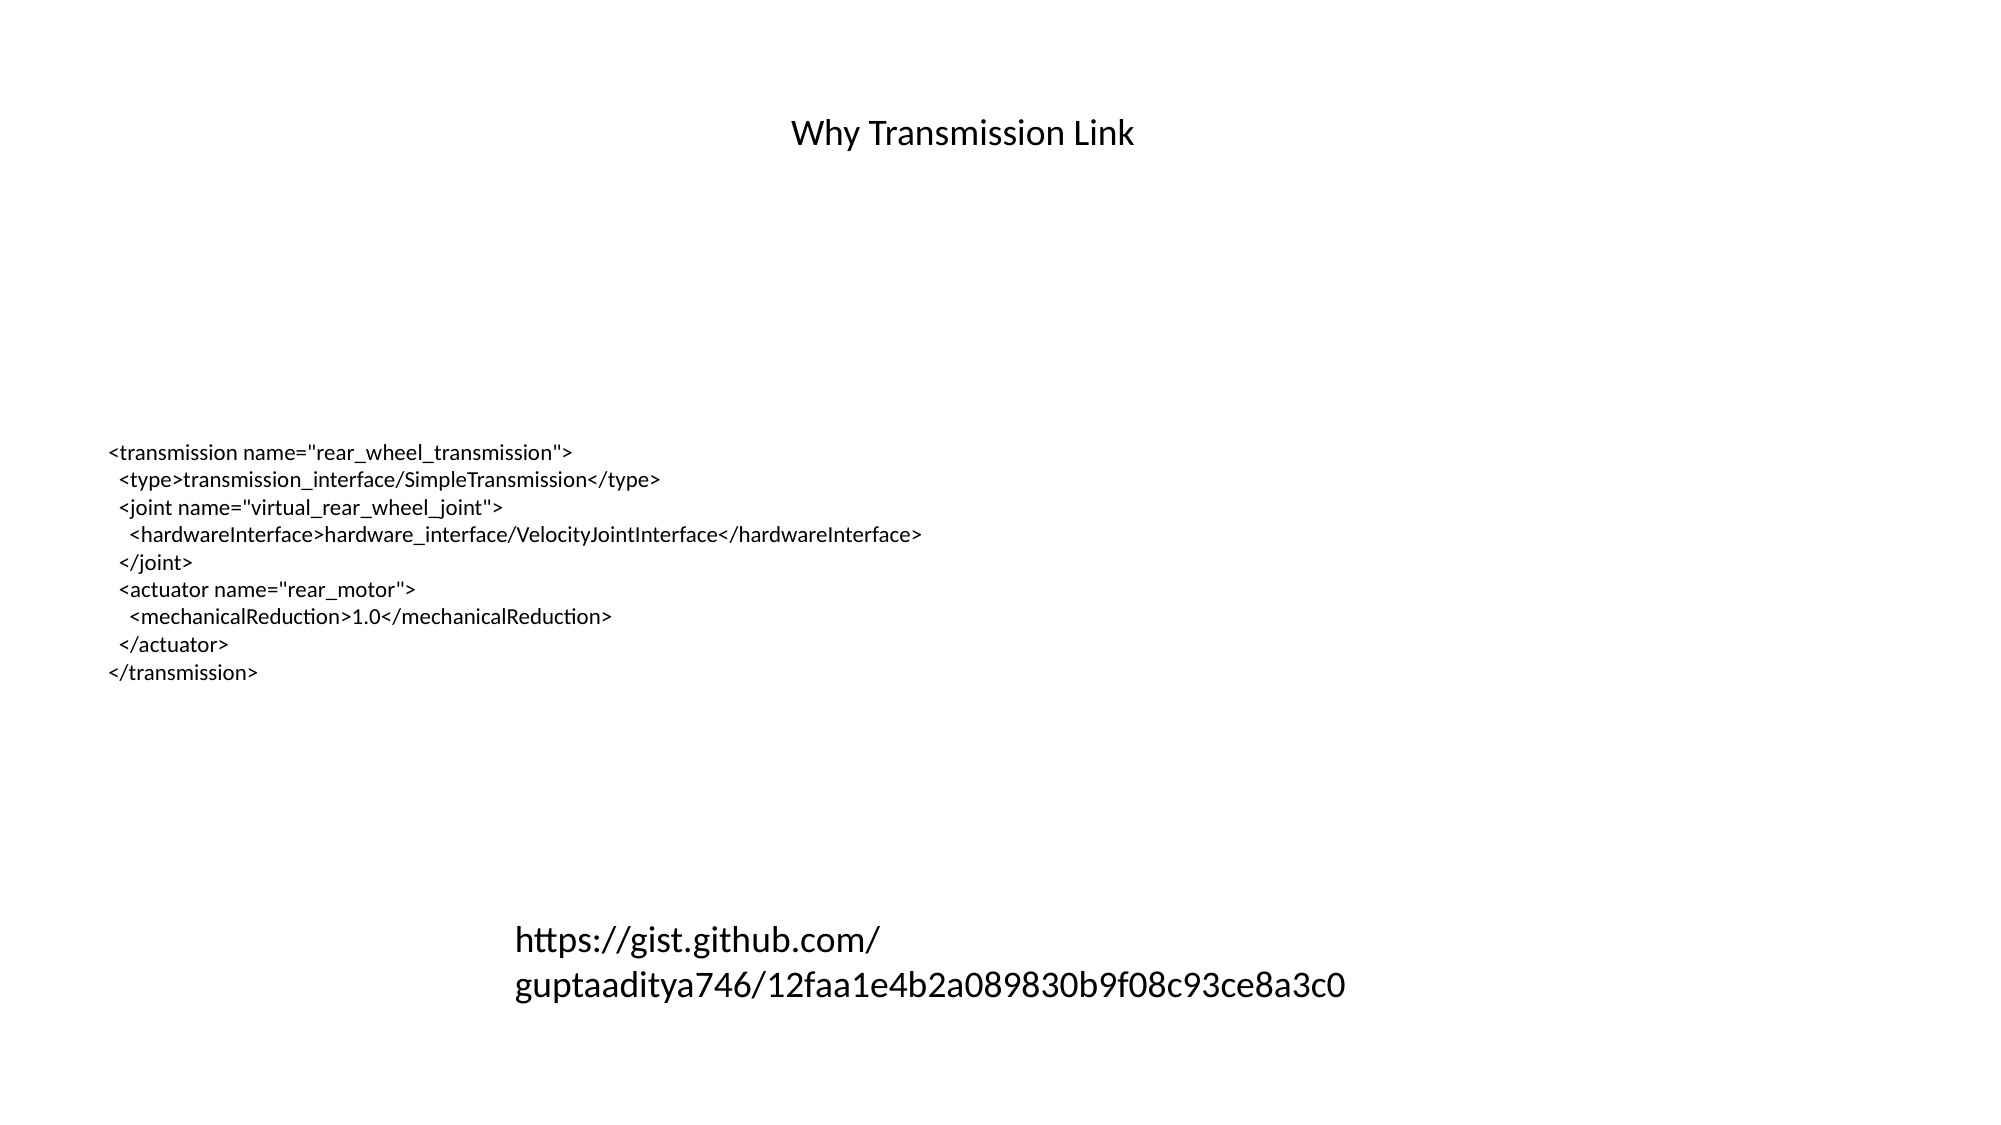

Why Transmission Link
<transmission name="rear_wheel_transmission">
  <type>transmission_interface/SimpleTransmission</type>
  <joint name="virtual_rear_wheel_joint">
    <hardwareInterface>hardware_interface/VelocityJointInterface</hardwareInterface>
  </joint>
  <actuator name="rear_motor">
    <mechanicalReduction>1.0</mechanicalReduction>
  </actuator>
</transmission>
https://gist.github.com/guptaaditya746/12faa1e4b2a089830b9f08c93ce8a3c0